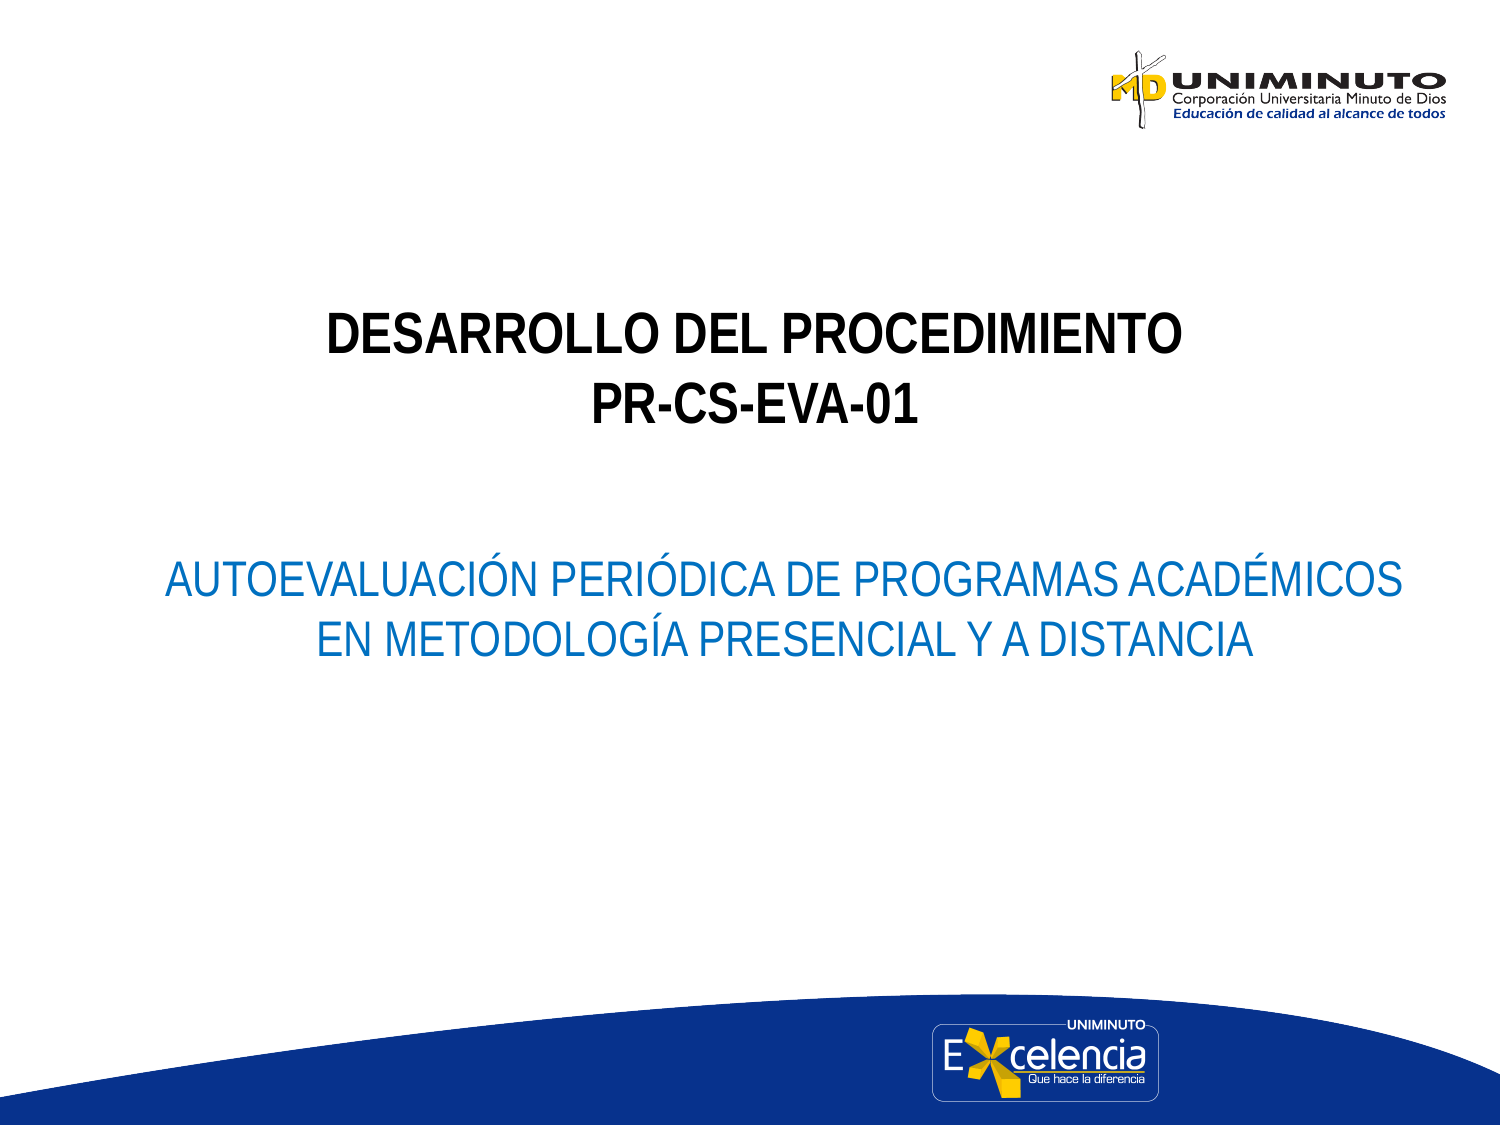

# DESARROLLO DEL PROCEDIMIENTO PR-CS-EVA-01
AUTOEVALUACIÓN PERIÓDICA DE PROGRAMAS ACADÉMICOS EN METODOLOGÍA PRESENCIAL Y A DISTANCIA